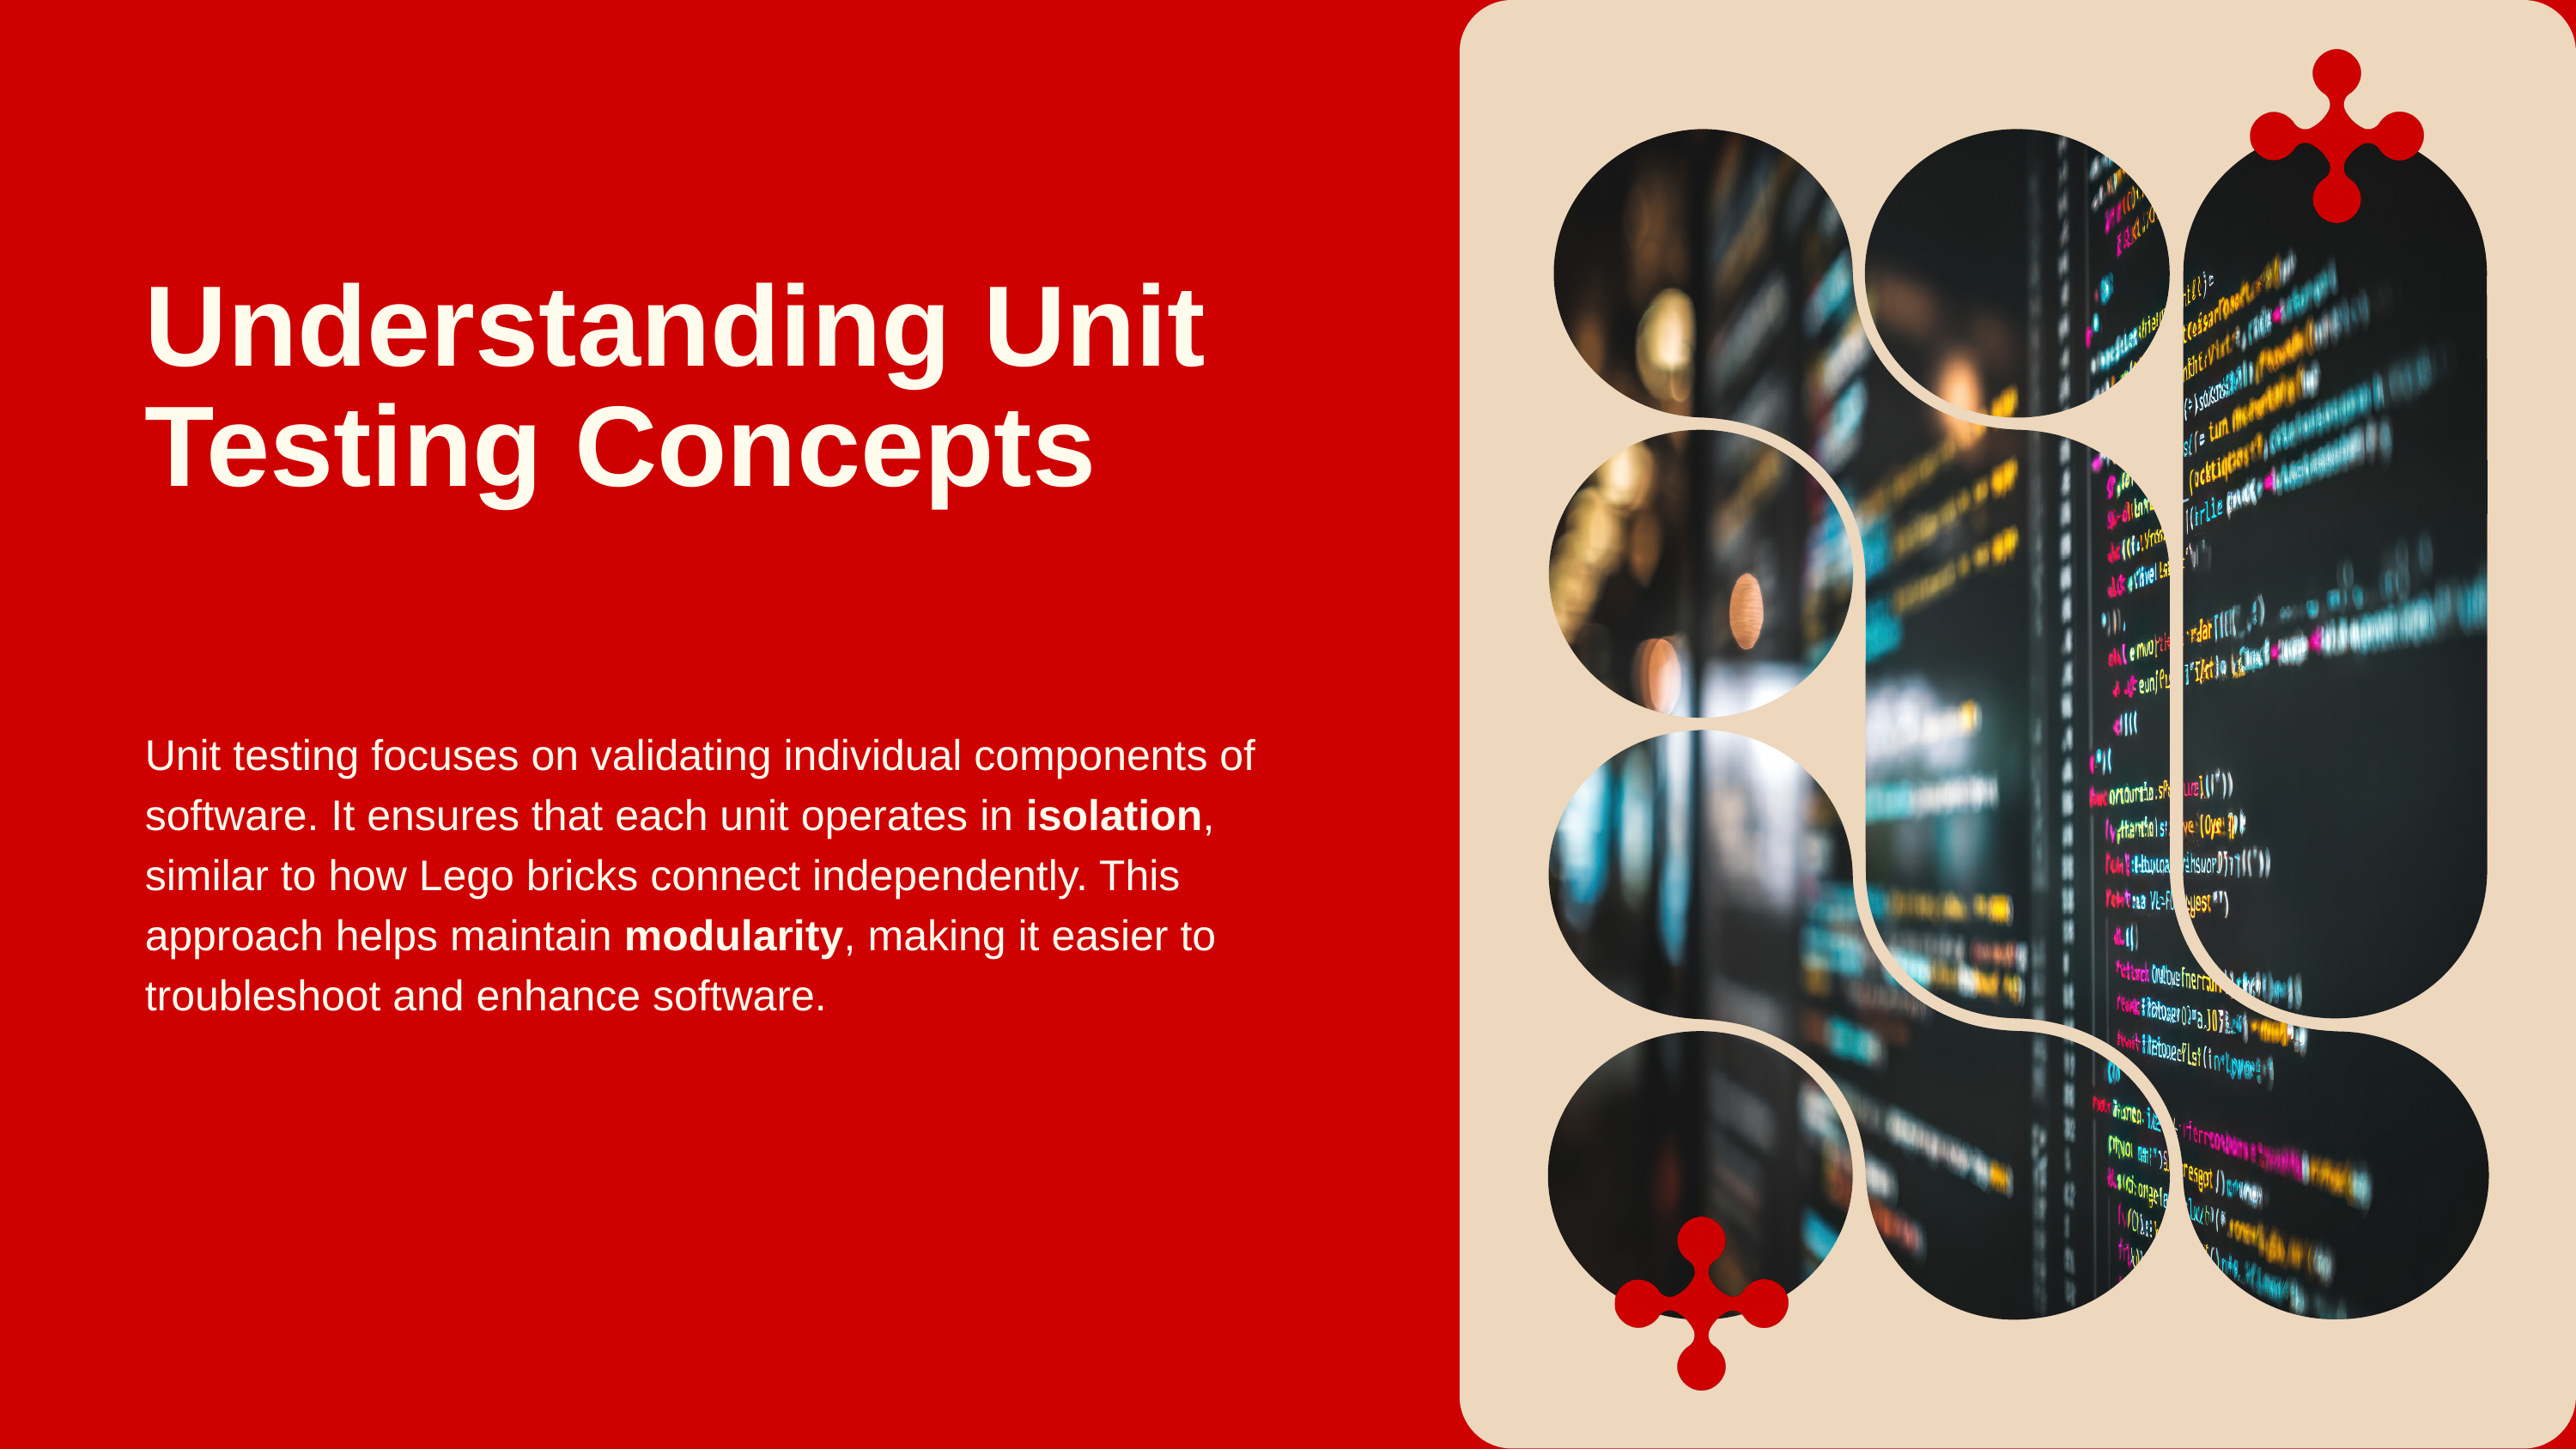

Understanding Unit Testing Concepts

Unit testing focuses on validating individual components of software. It ensures that each unit operates in isolation, similar to how Lego bricks connect independently. This approach helps maintain modularity, making it easier to troubleshoot and enhance software.